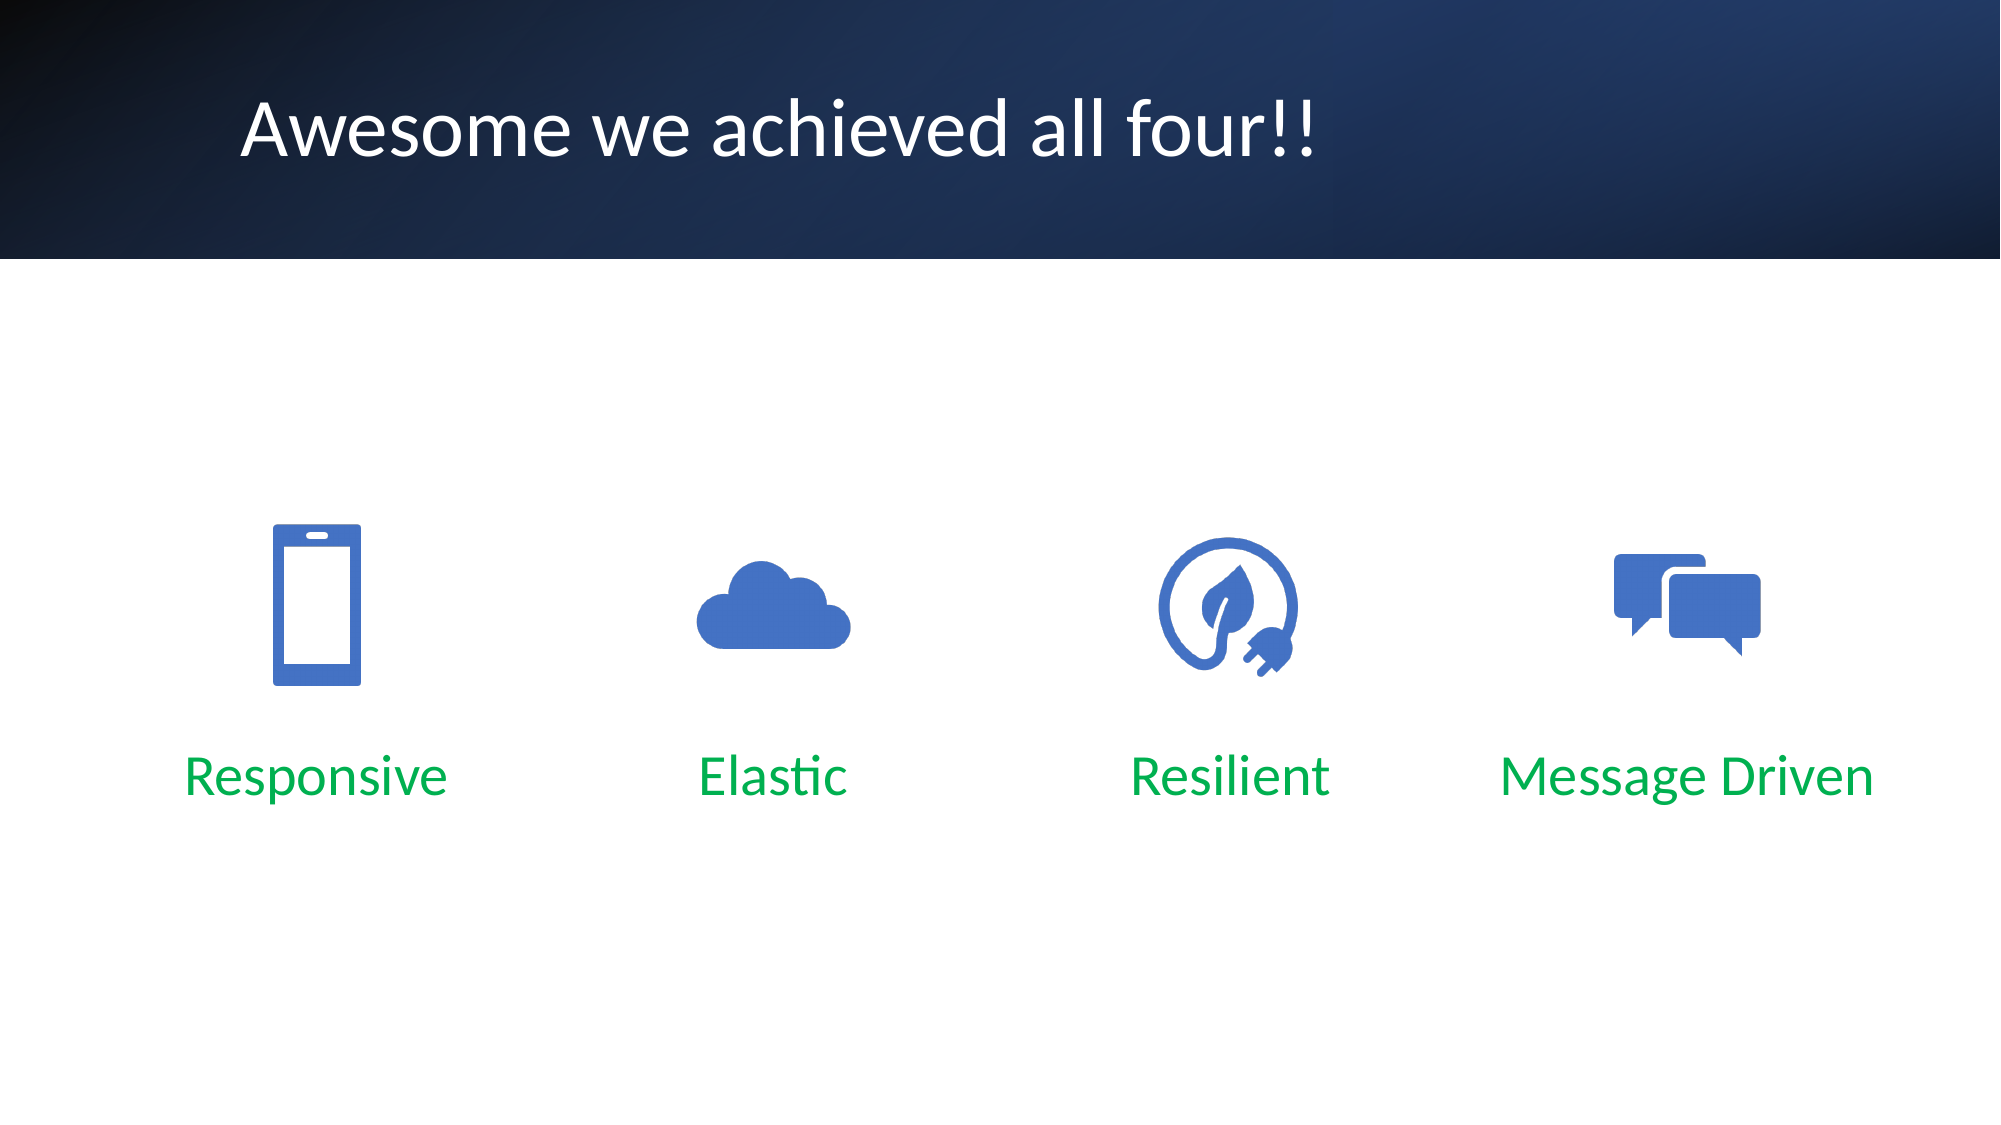

# Awesome we achieved all four!!
Responsive
Elastic
Resilient
Message Driven